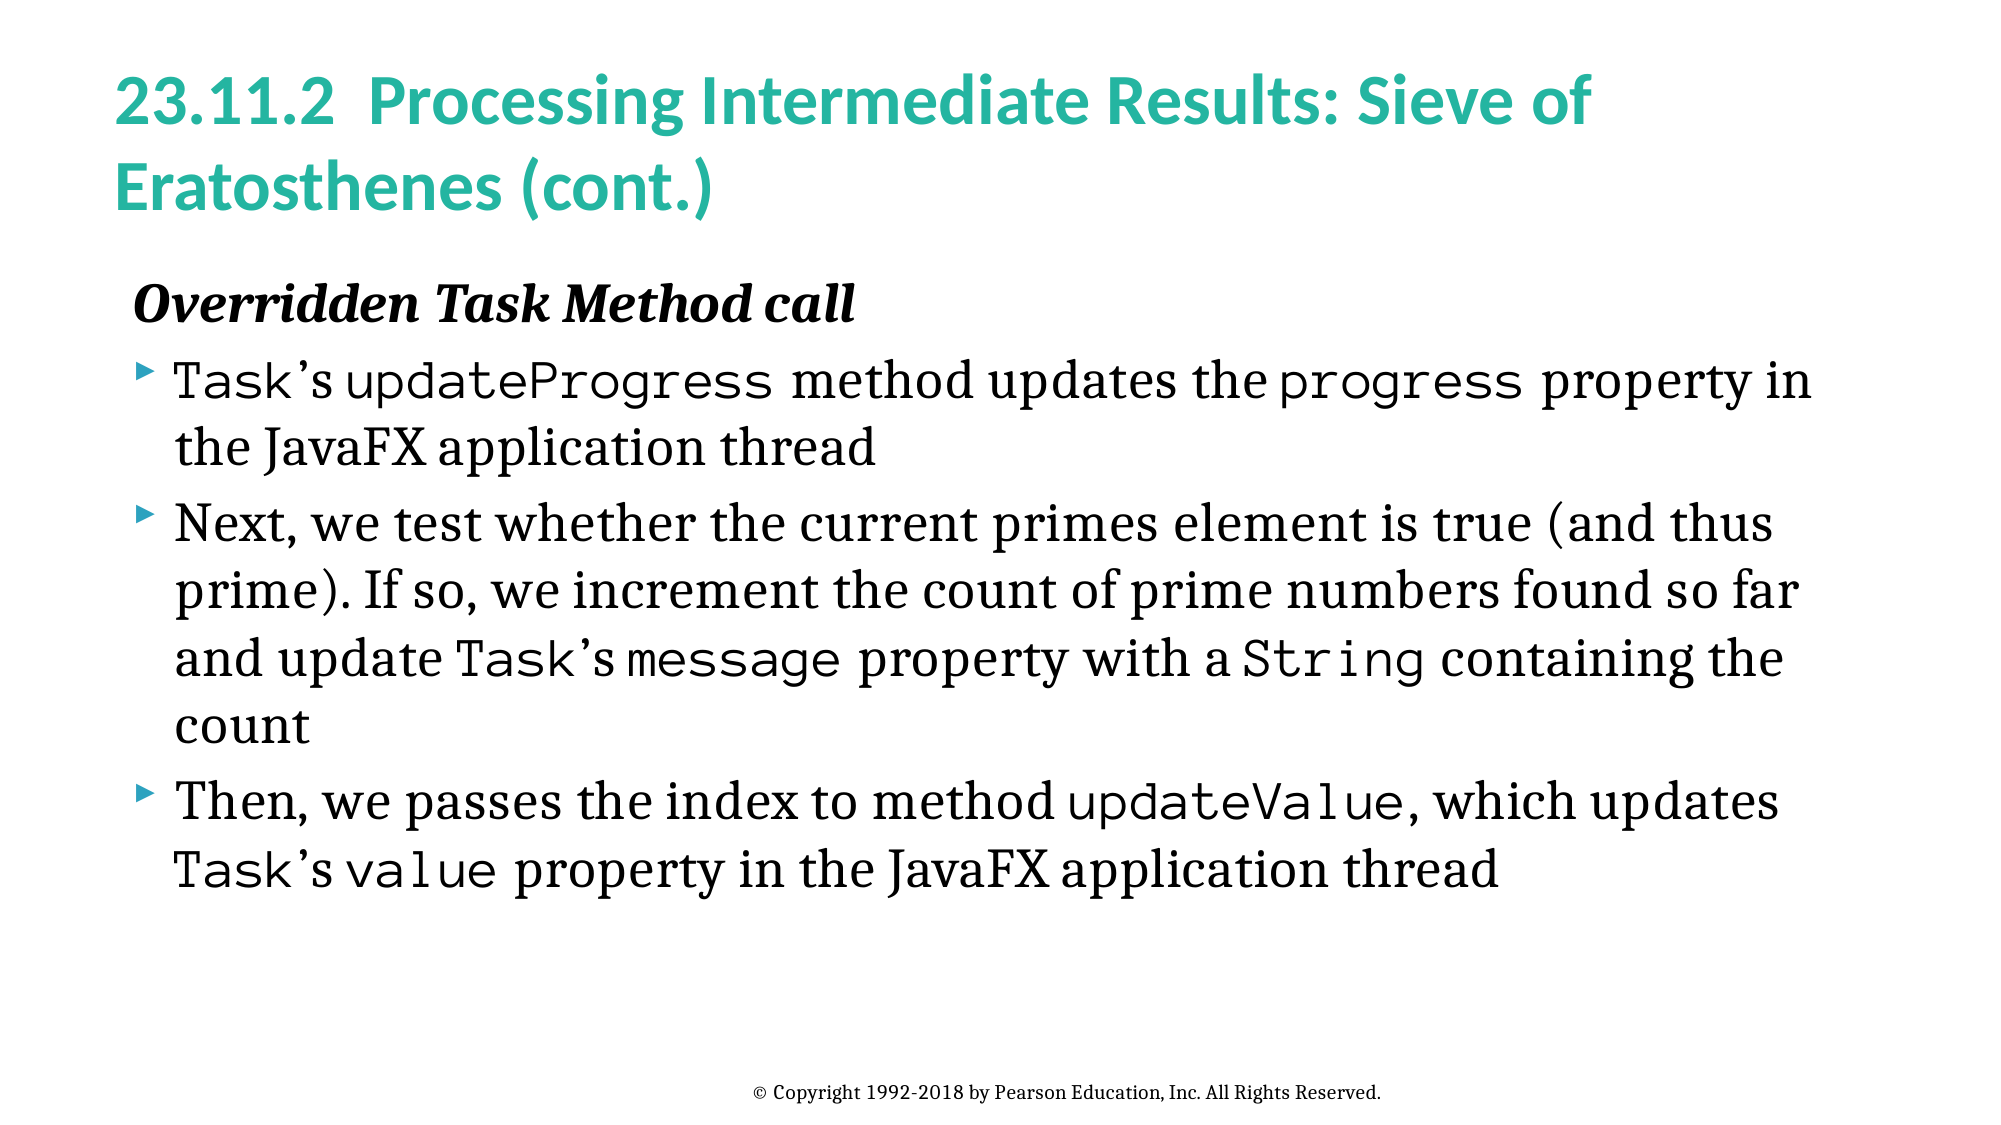

# 23.11.2  Processing Intermediate Results: Sieve of Eratosthenes (cont.)
Overridden Task Method call
Task’s updateProgress method updates the progress property in the JavaFX application thread
Next, we test whether the current primes element is true (and thus prime). If so, we increment the count of prime numbers found so far and update Task’s message property with a String containing the count
Then, we passes the index to method updateValue, which updates Task’s value property in the JavaFX application thread

© Copyright 1992-2018 by Pearson Education, Inc. All Rights Reserved.